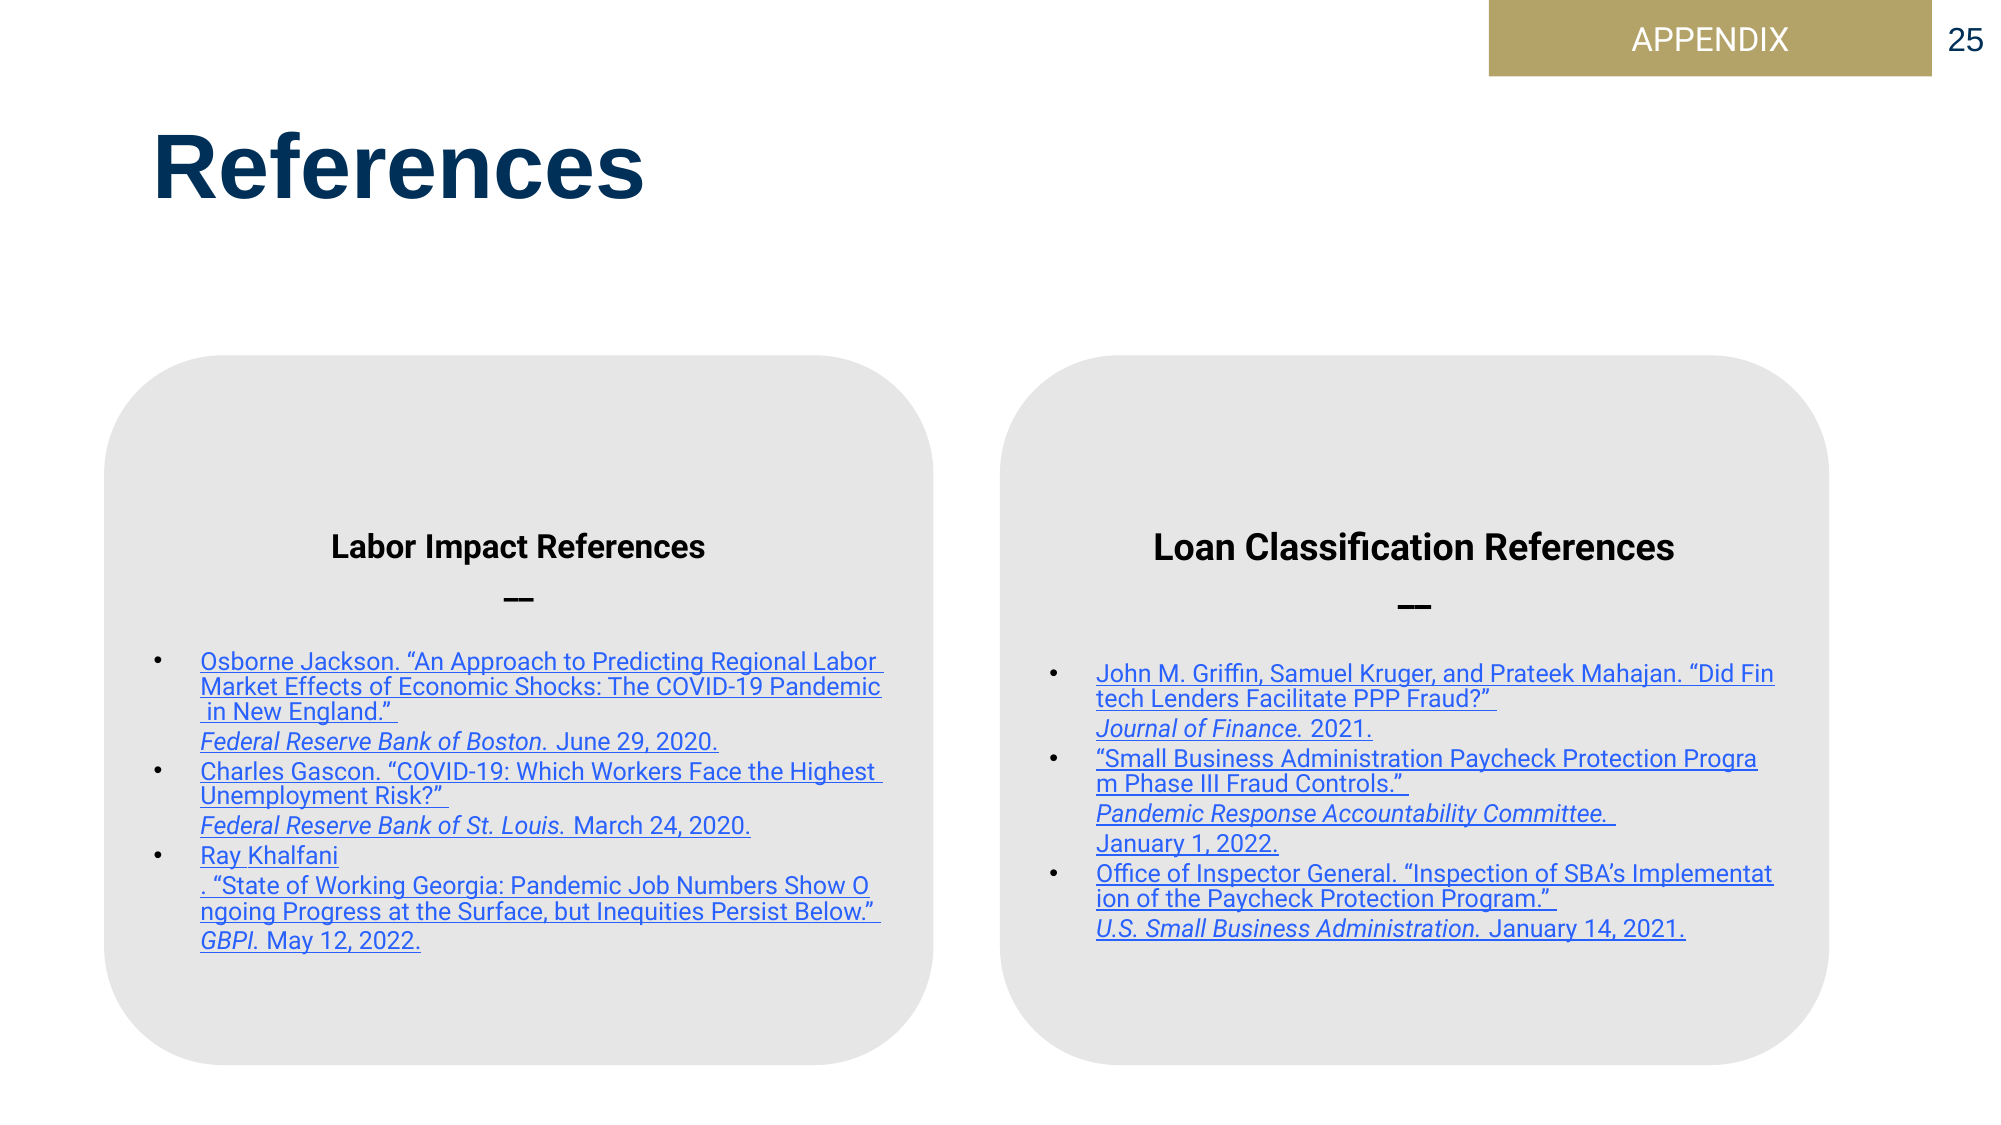

APPENDIX
25
# References
Labor Impact References
__

Osborne Jackson. “An Approach to Predicting Regional Labor Market Effects of Economic Shocks: The COVID-19 Pandemic in New England.” Federal Reserve Bank of Boston. June 29, 2020.
Charles Gascon. “COVID-19: Which Workers Face the Highest Unemployment Risk?” Federal Reserve Bank of St. Louis. March 24, 2020.
Ray Khalfani. “State of Working Georgia: Pandemic Job Numbers Show Ongoing Progress at the Surface, but Inequities Persist Below.” GBPI. May 12, 2022.

Loan Classification References
__

John M. Griffin, Samuel Kruger, and Prateek Mahajan. “Did Fintech Lenders Facilitate PPP Fraud?” Journal of Finance. 2021.
“Small Business Administration Paycheck Protection Program Phase III Fraud Controls.” Pandemic Response Accountability Committee. January 1, 2022.
Office of Inspector General. “Inspection of SBA’s Implementation of the Paycheck Protection Program.” U.S. Small Business Administration. January 14, 2021.